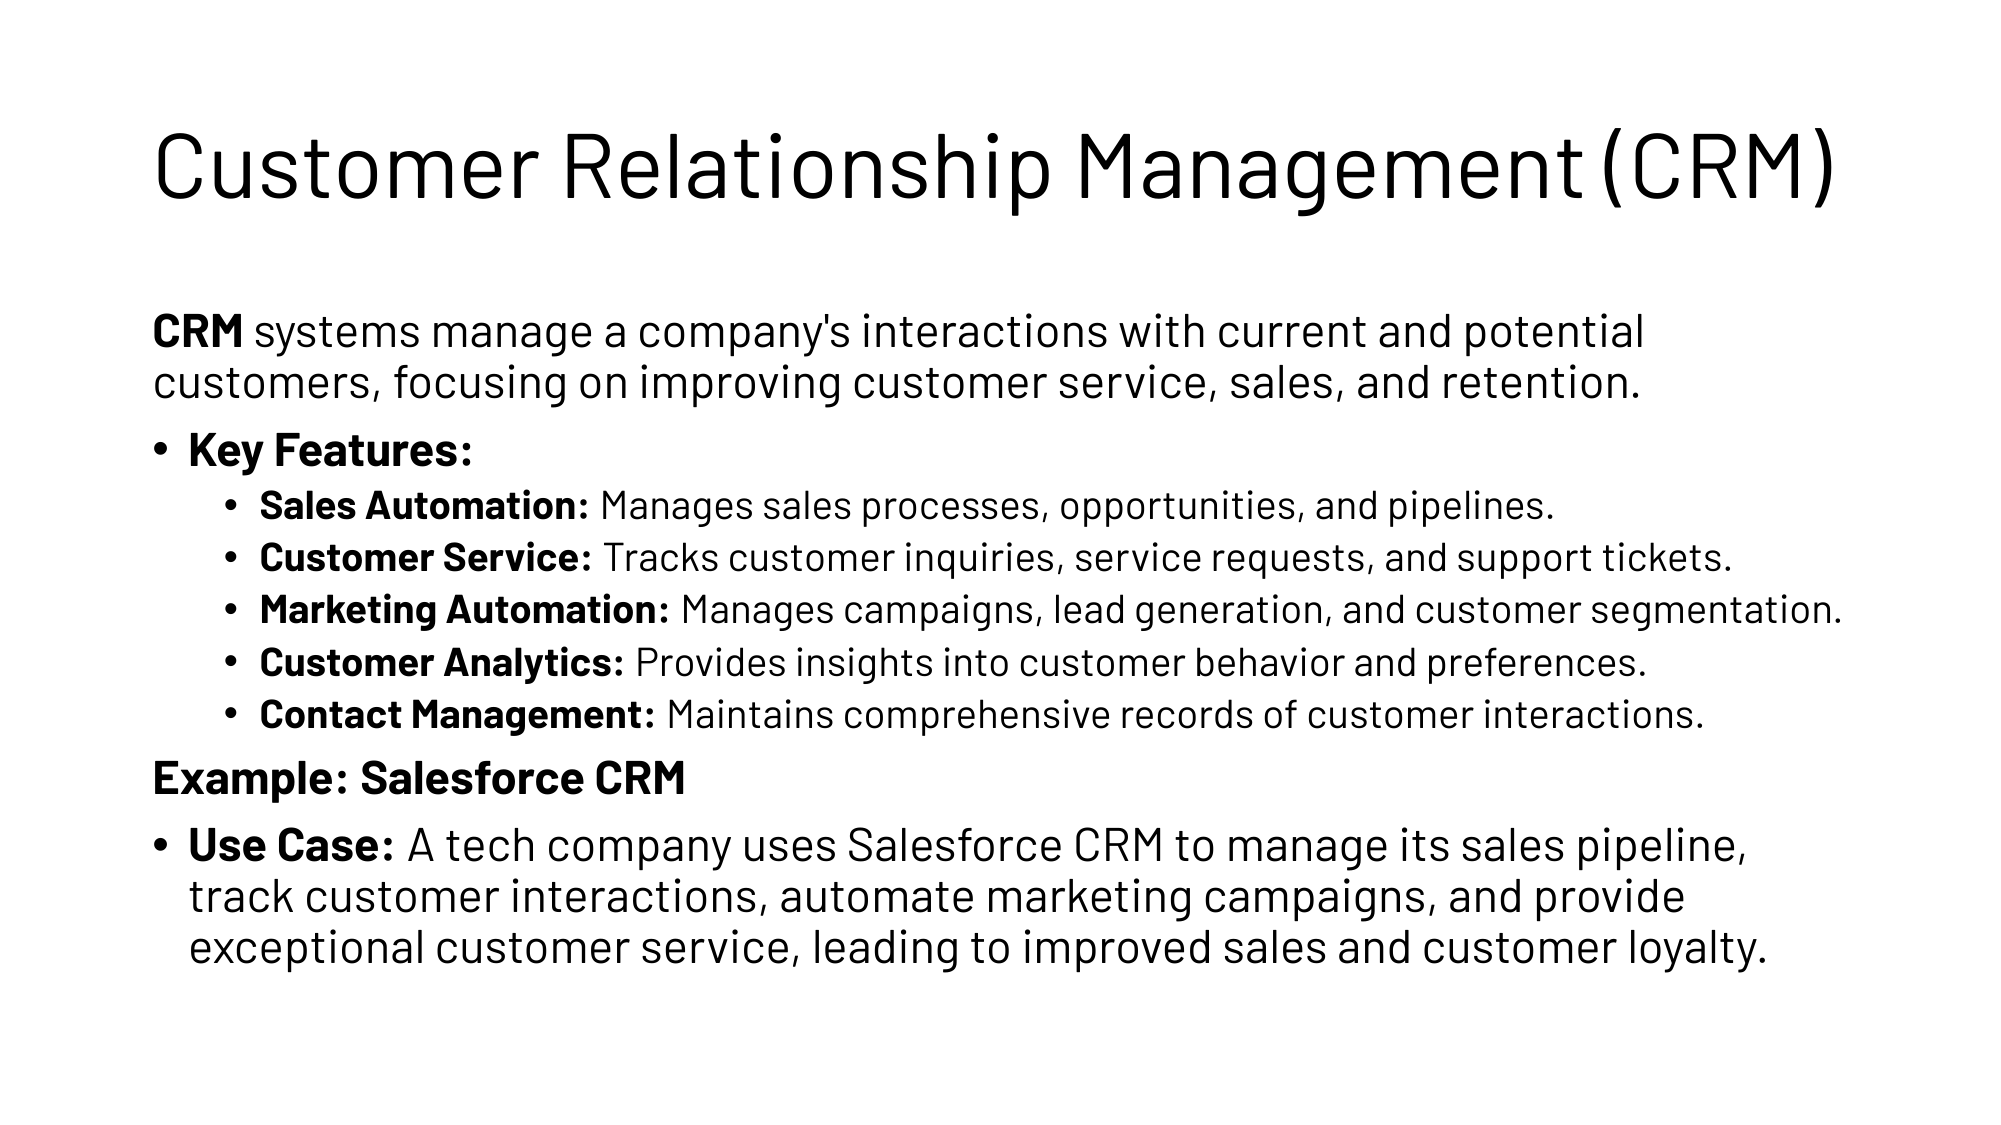

# Customer Relationship Management (CRM)
CRM systems manage a company's interactions with current and potential customers, focusing on improving customer service, sales, and retention.
Key Features:
Sales Automation: Manages sales processes, opportunities, and pipelines.
Customer Service: Tracks customer inquiries, service requests, and support tickets.
Marketing Automation: Manages campaigns, lead generation, and customer segmentation.
Customer Analytics: Provides insights into customer behavior and preferences.
Contact Management: Maintains comprehensive records of customer interactions.
Example: Salesforce CRM
Use Case: A tech company uses Salesforce CRM to manage its sales pipeline, track customer interactions, automate marketing campaigns, and provide exceptional customer service, leading to improved sales and customer loyalty.